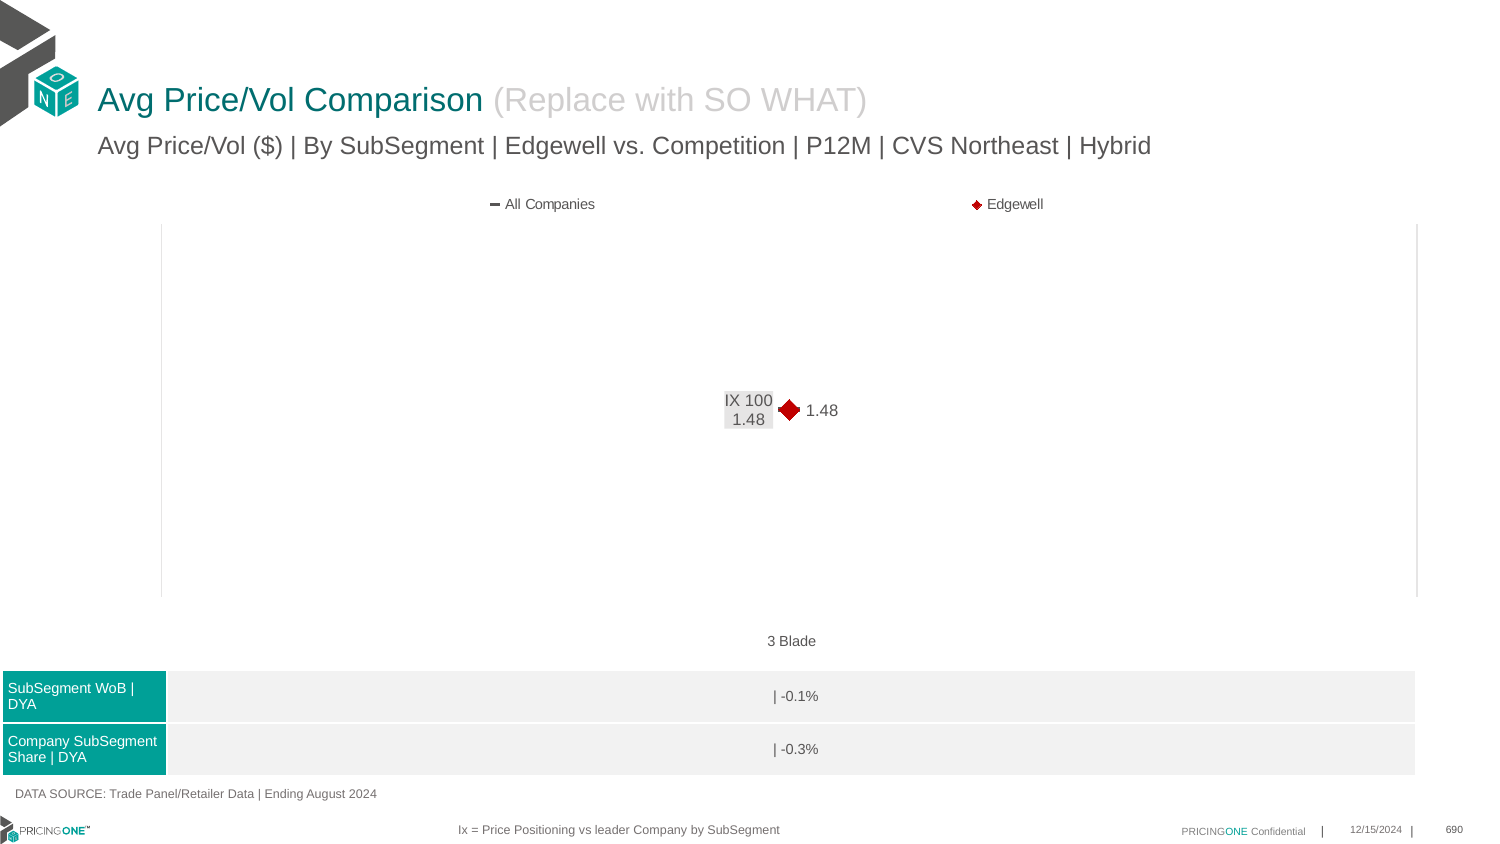

# Avg Price/Vol Comparison (Replace with SO WHAT)
Avg Price/Vol ($) | By SubSegment | Edgewell vs. Competition | P12M | CVS Northeast | Hybrid

### Chart

| Category | All Companies | Edgewell |
|---|---|---|
| IX 100 | 1.48 | 1.48 |
|  | 3 Blade |
| --- | --- |
| SubSegment WoB | DYA | | -0.1% |
| Company SubSegment Share | DYA | | -0.3% |
DATA SOURCE: Trade Panel/Retailer Data | Ending August 2024
Ix = Price Positioning vs leader Company by SubSegment
12/15/2024
690